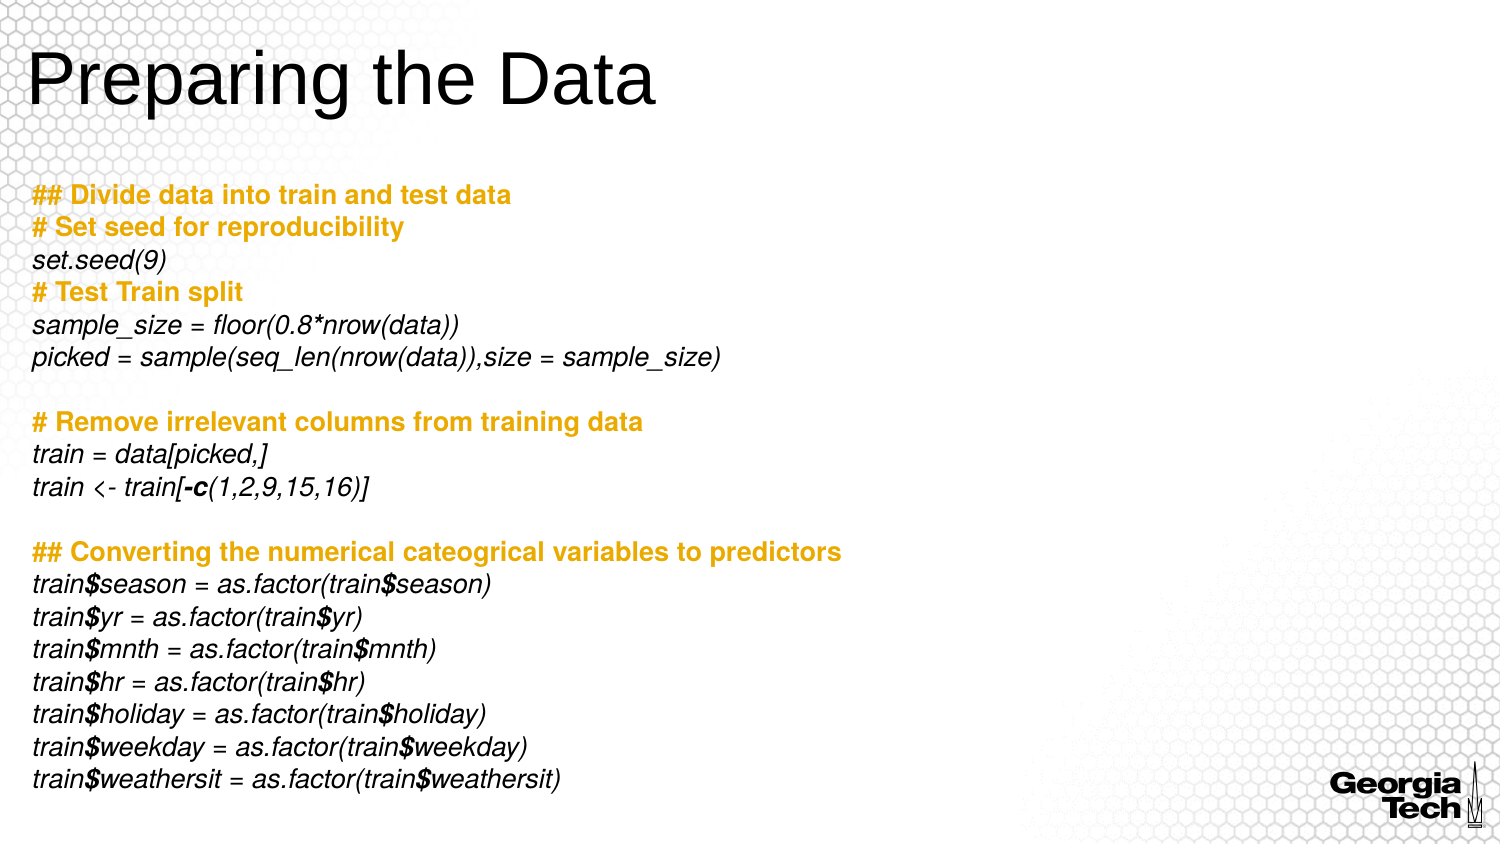

# Preparing the Data
## Divide data into train and test data
# Set seed for reproducibility
set.seed(9)
# Test Train split
sample_size = floor(0.8*nrow(data))
picked = sample(seq_len(nrow(data)),size = sample_size)

# Remove irrelevant columns from training data
train = data[picked,]
train <- train[-c(1,2,9,15,16)]

## Converting the numerical cateogrical variables to predictors
train$season = as.factor(train$season)
train$yr = as.factor(train$yr)
train$mnth = as.factor(train$mnth)
train$hr = as.factor(train$hr)
train$holiday = as.factor(train$holiday)
train$weekday = as.factor(train$weekday)
train$weathersit = as.factor(train$weathersit)